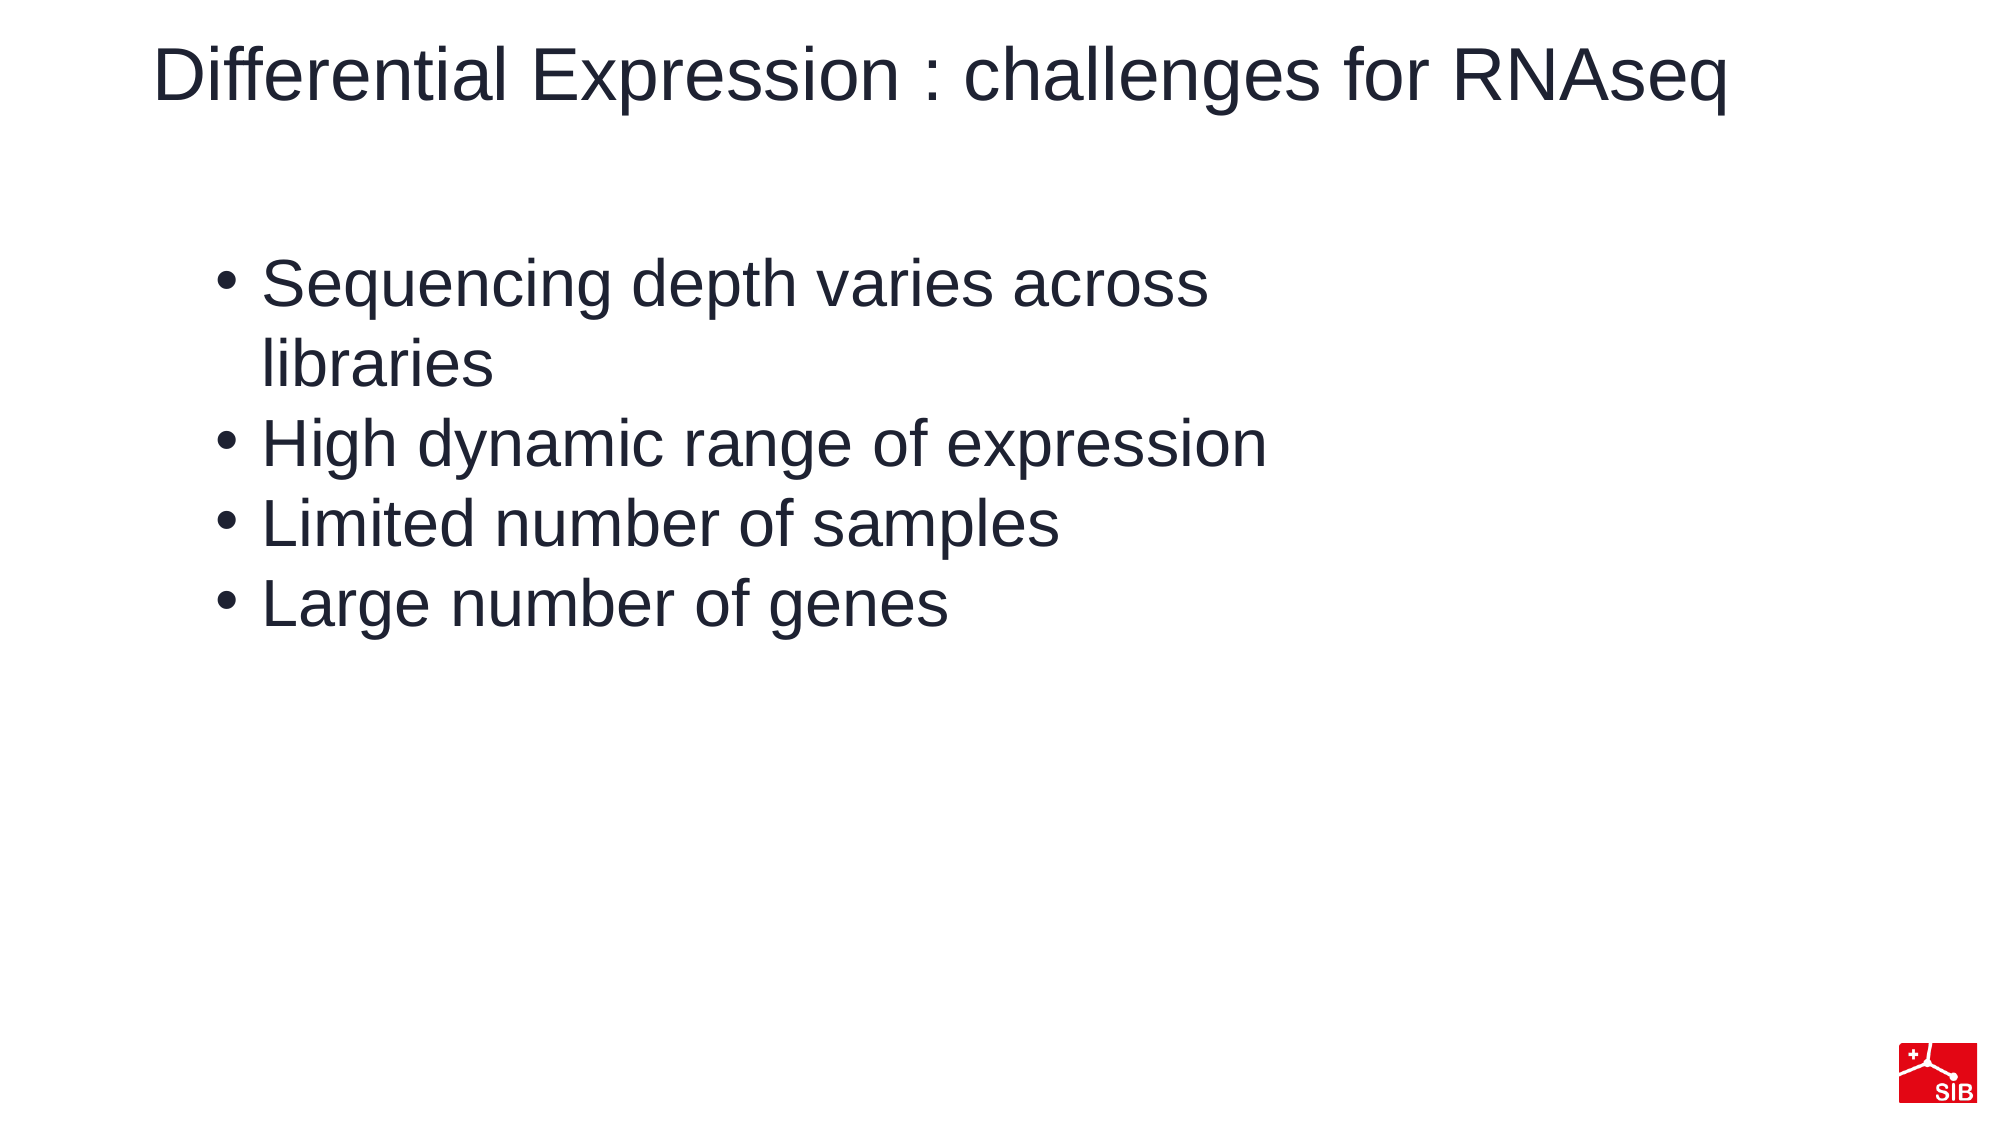

# Differential Expression : challenges for RNAseq
Sequencing depth varies across libraries
High dynamic range of expression
Limited number of samples
Large number of genes